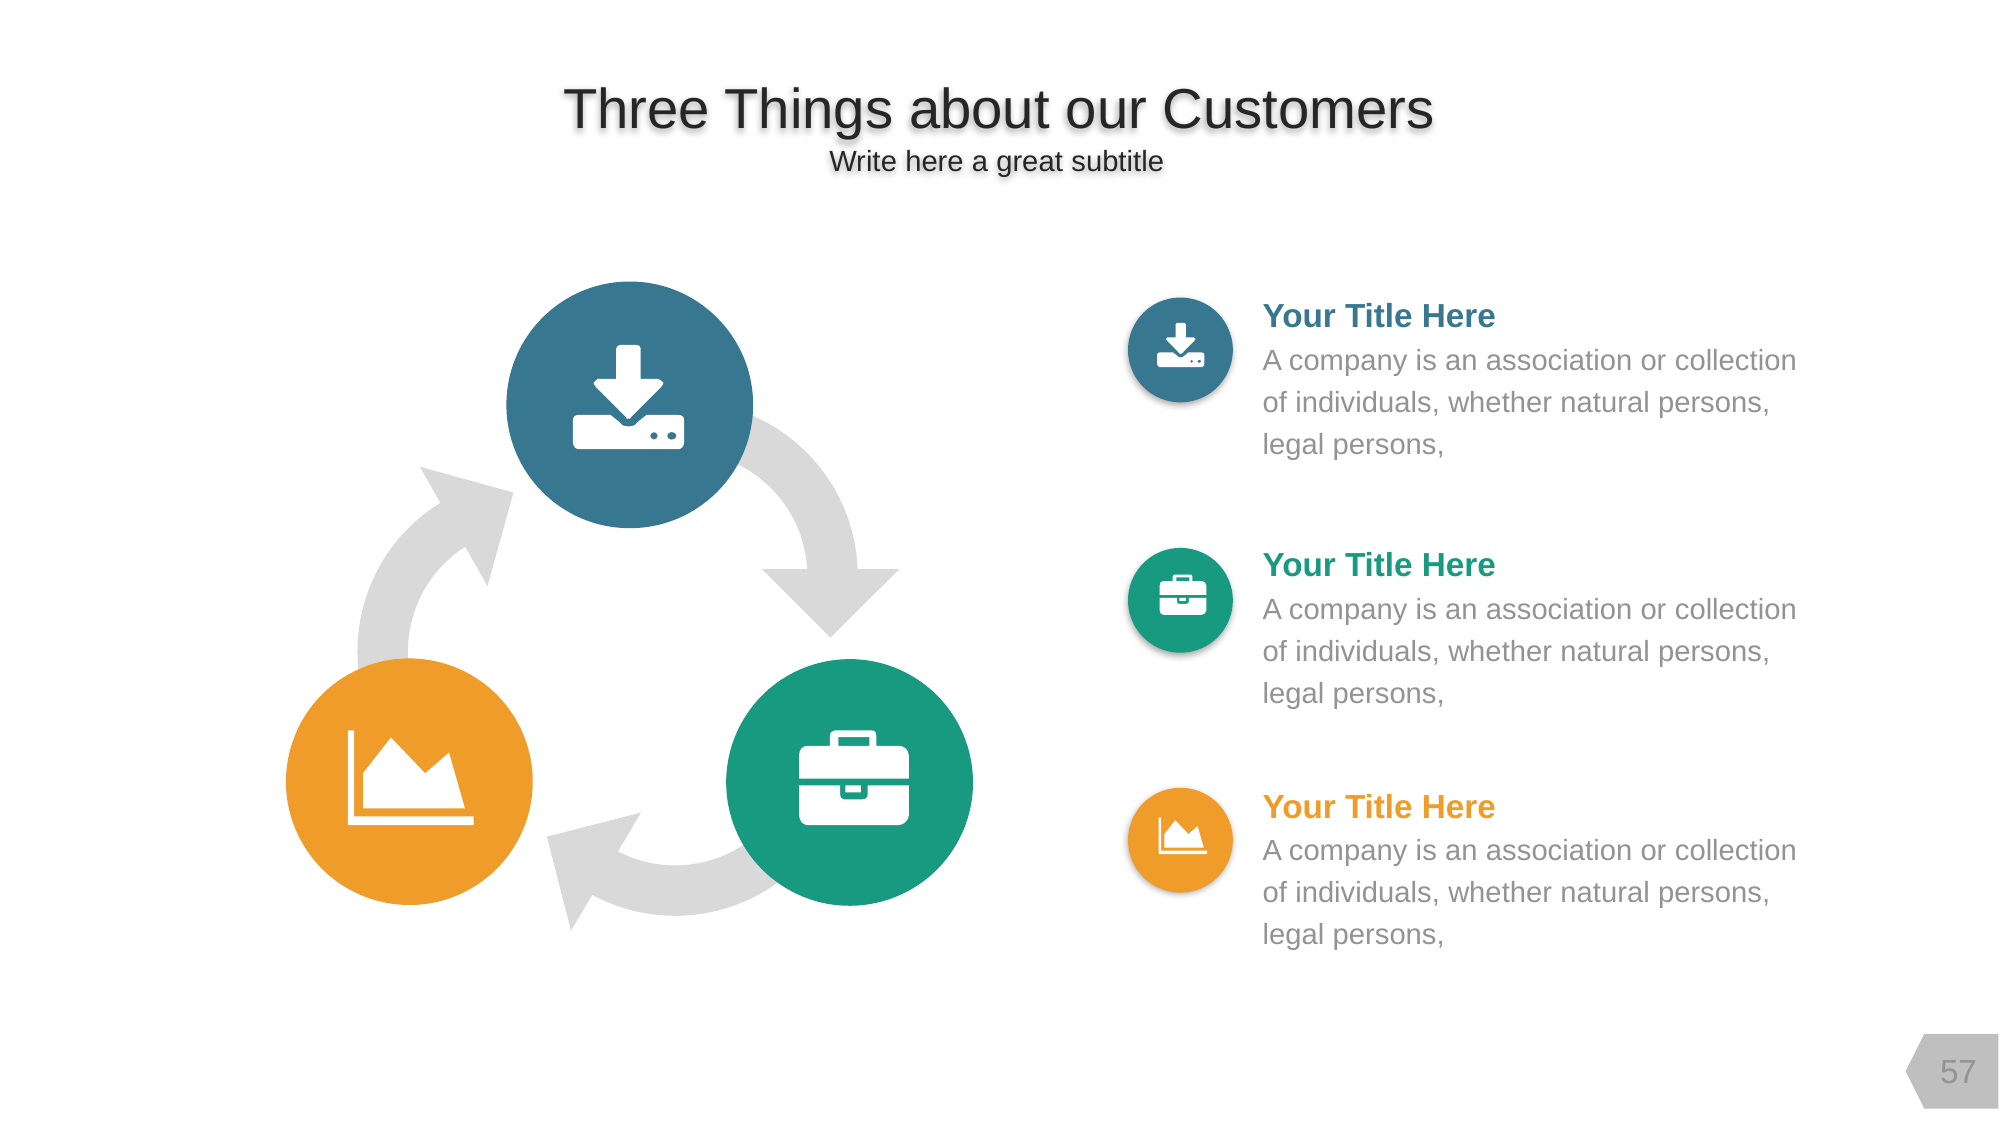

Three Things about our Customers
Write here a great subtitle
Your Title Here
A company is an association or collection of individuals, whether natural persons, legal persons,

Your Title Here
A company is an association or collection of individuals, whether natural persons, legal persons,

Your Title Here
A company is an association or collection of individuals, whether natural persons, legal persons,